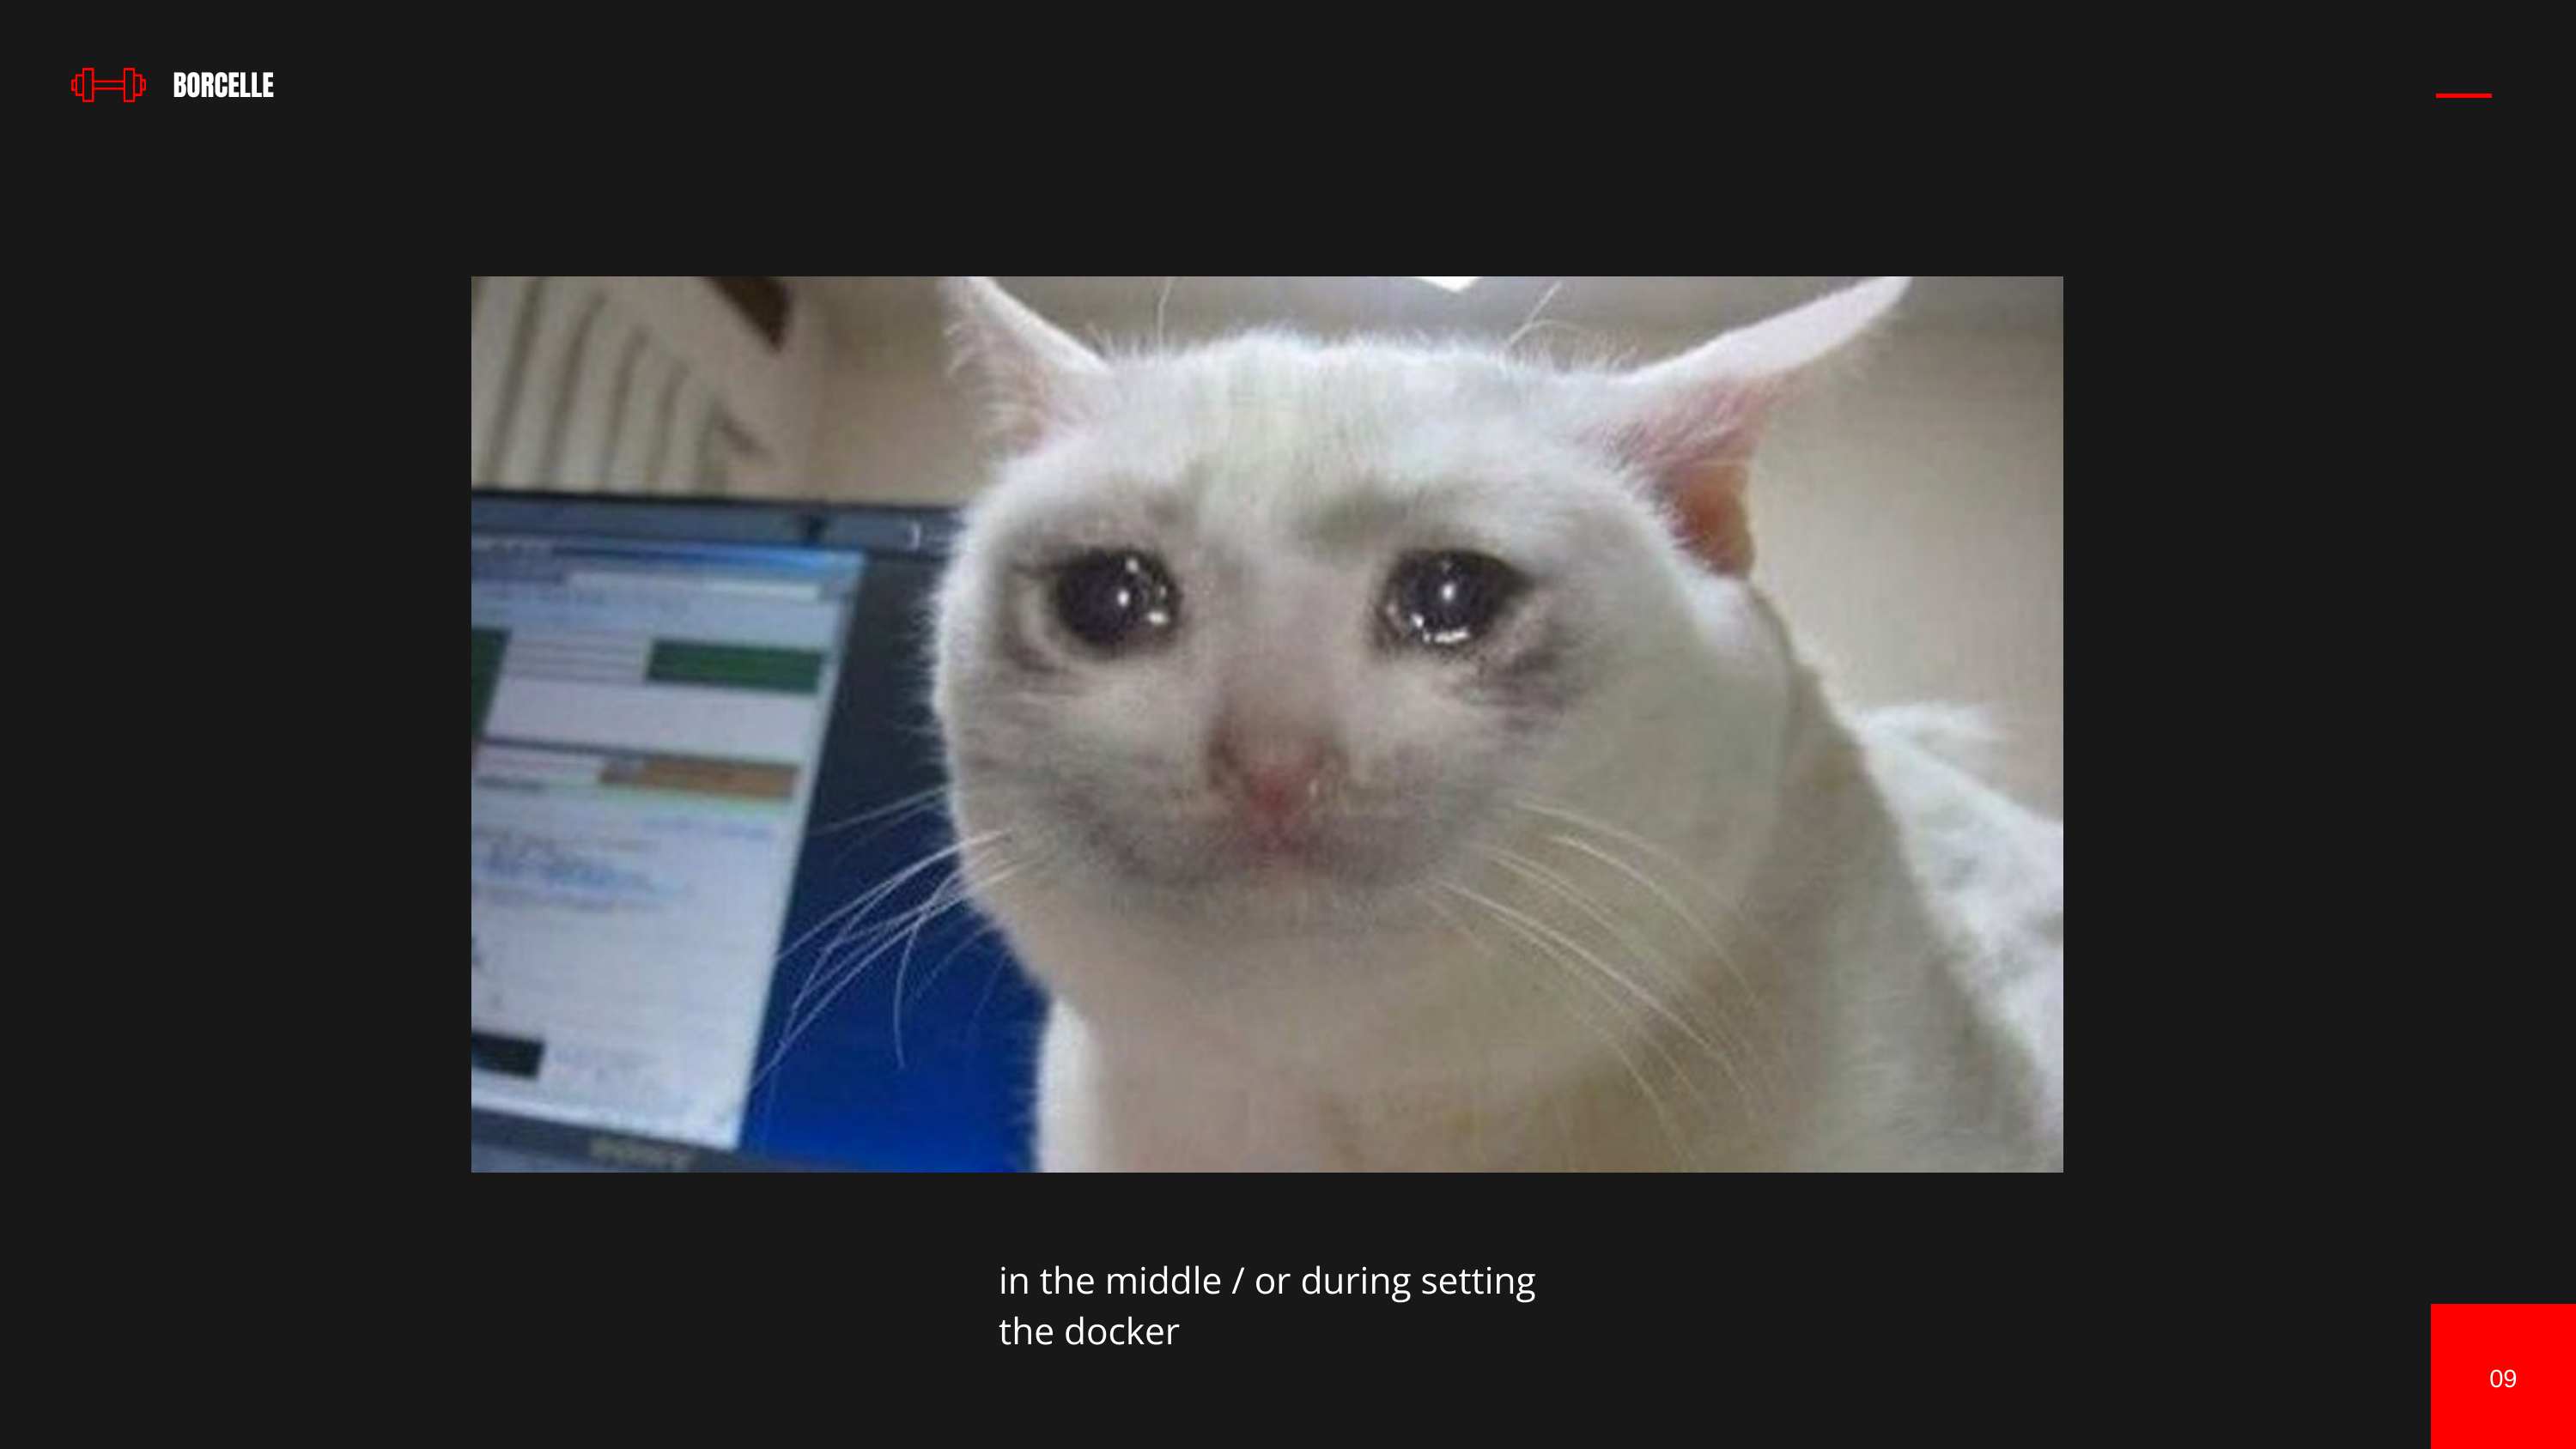

BORCELLE

in the middle / or during setting the docker

09